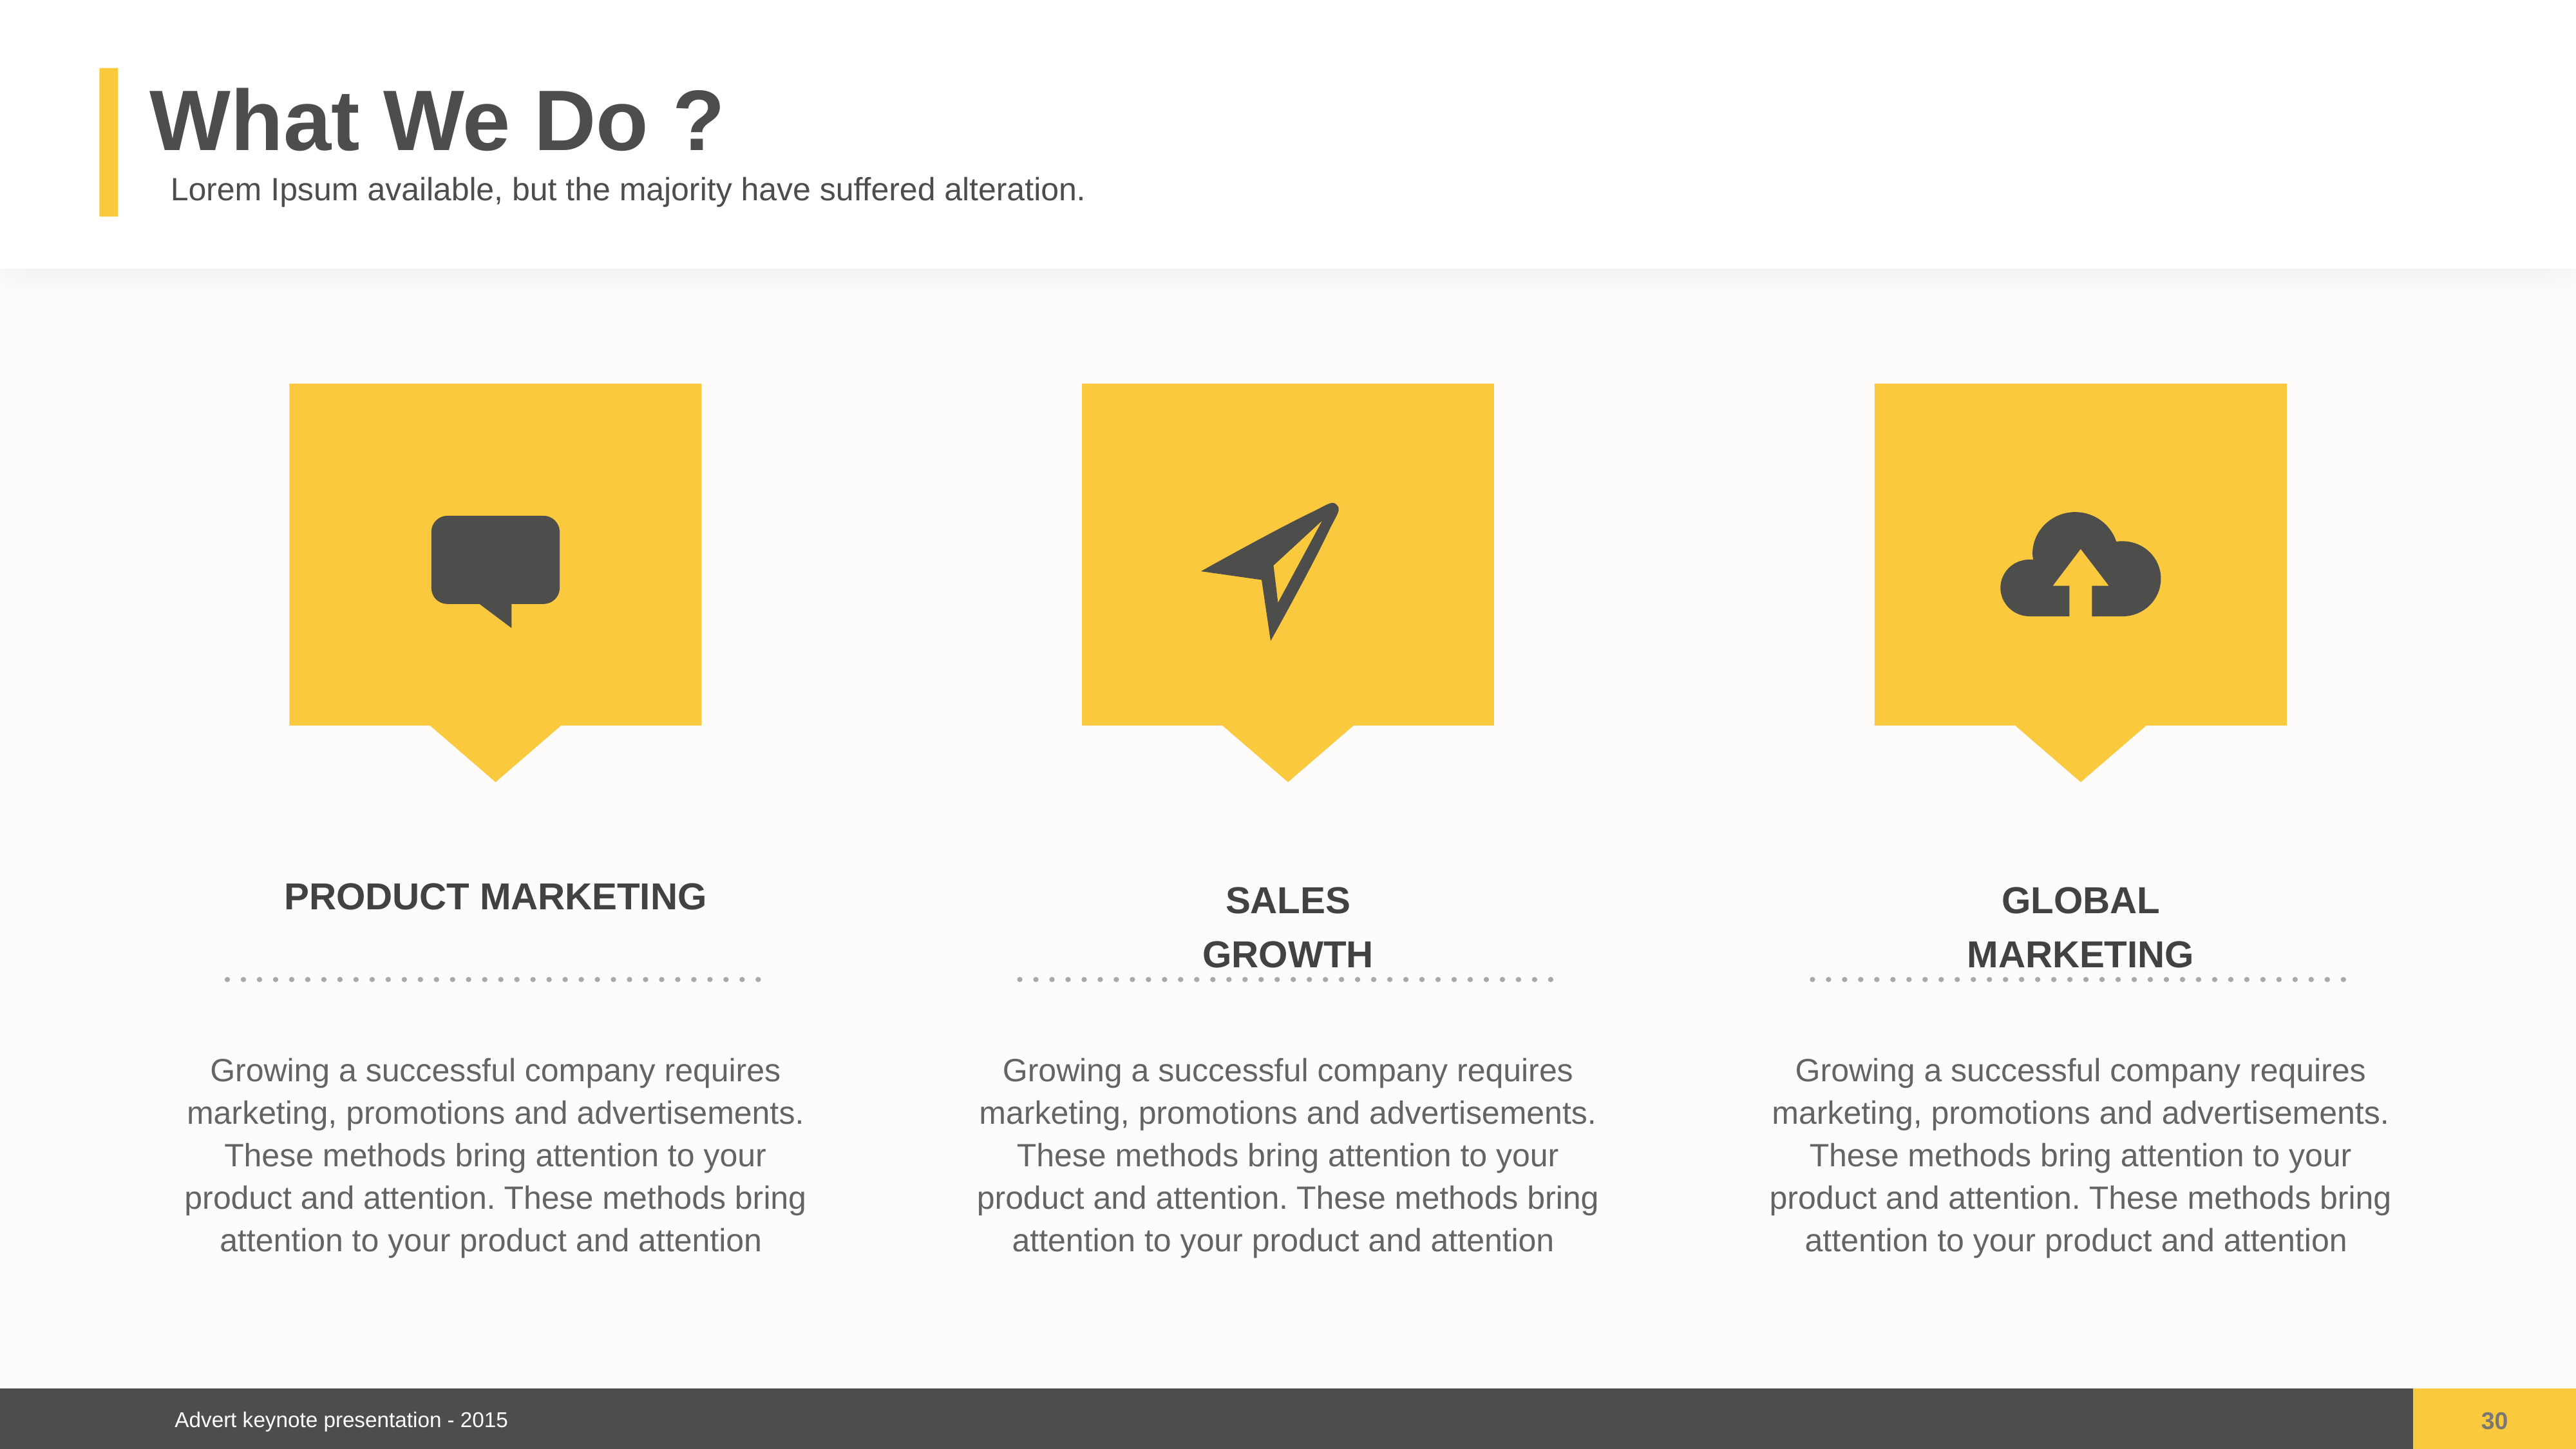

What We Do ?
Lorem Ipsum available, but the majority have suffered alteration.

product marketing
sales growth
global marketing

Growing a successful company requires marketing, promotions and advertisements. These methods bring attention to your product and attention. These methods bring attention to your product and attention
Growing a successful company requires marketing, promotions and advertisements. These methods bring attention to your product and attention. These methods bring attention to your product and attention
Growing a successful company requires marketing, promotions and advertisements. These methods bring attention to your product and attention. These methods bring attention to your product and attention
30